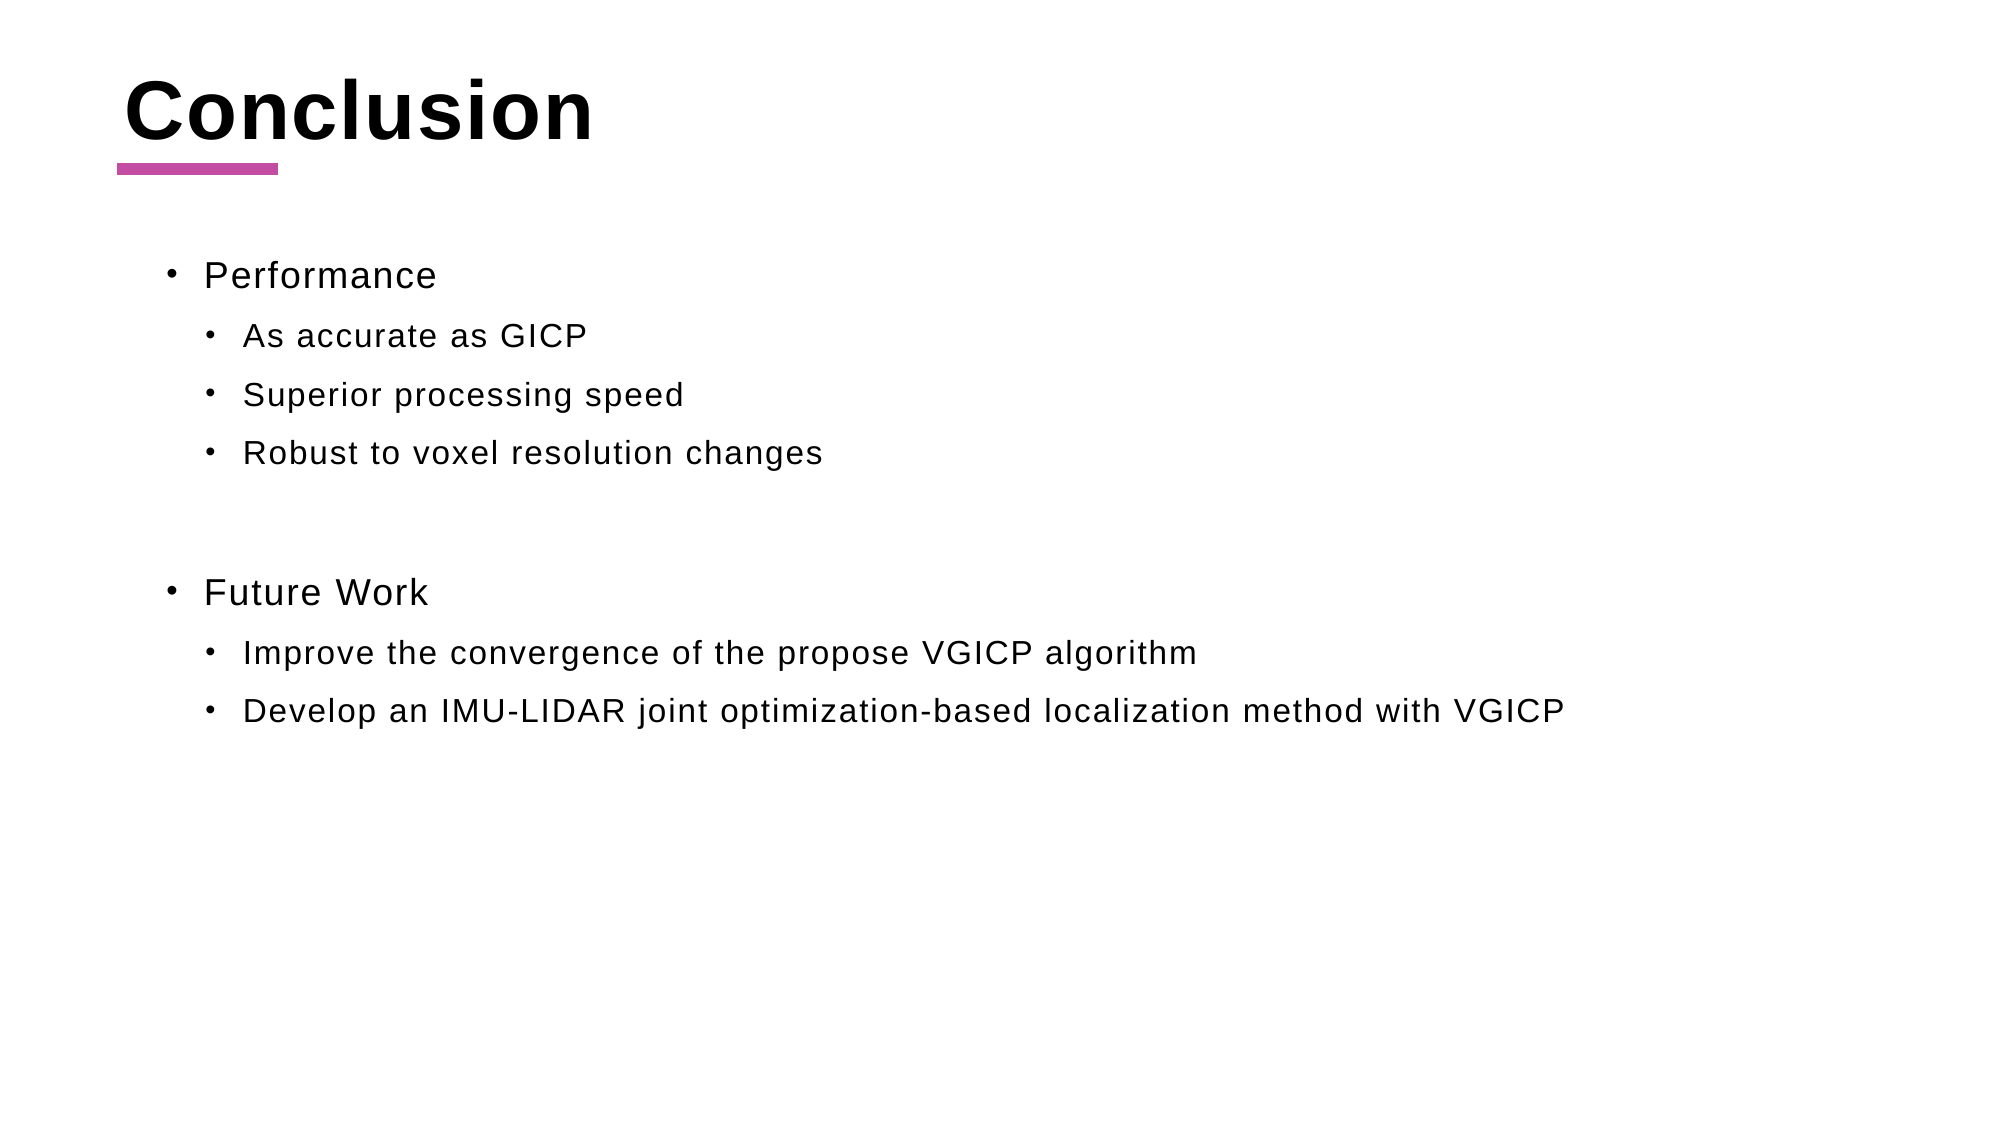

# Conclusion
Performance
As accurate as GICP
Superior processing speed
Robust to voxel resolution changes

Future Work
Improve the convergence of the propose VGICP algorithm
Develop an IMU-LIDAR joint optimization-based localization method with VGICP